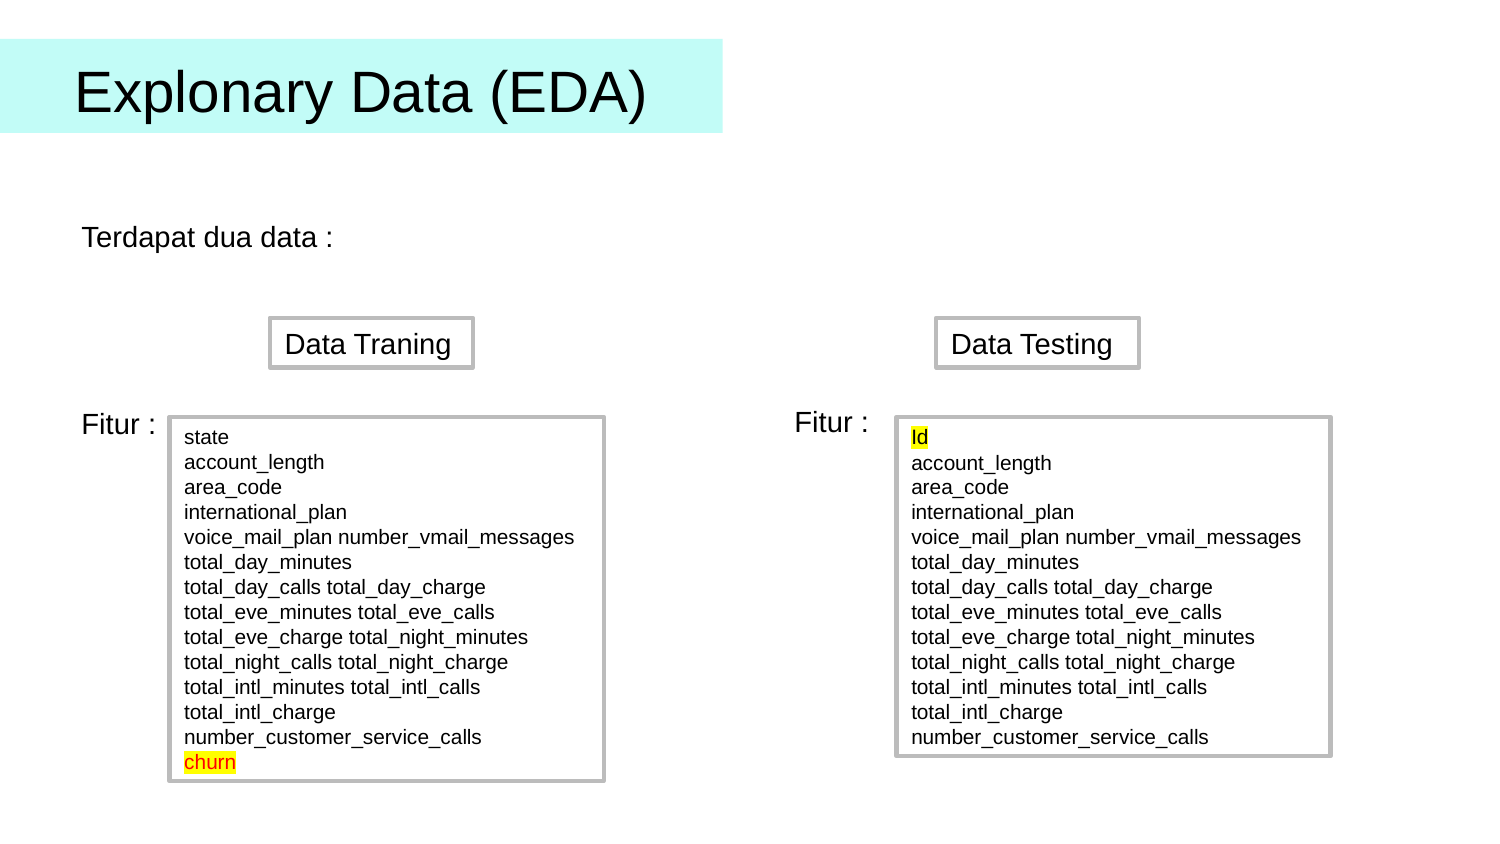

Explonary Data (EDA)
Terdapat dua data :
Data Traning
Data Testing
Fitur :
Fitur :
Id
account_length
area_code
international_plan
voice_mail_plan number_vmail_messages total_day_minutes
total_day_calls total_day_charge total_eve_minutes total_eve_calls total_eve_charge total_night_minutes total_night_calls total_night_charge total_intl_minutes total_intl_calls total_intl_charge number_customer_service_calls
state
account_length
area_code
international_plan
voice_mail_plan number_vmail_messages total_day_minutes
total_day_calls total_day_charge total_eve_minutes total_eve_calls total_eve_charge total_night_minutes total_night_calls total_night_charge total_intl_minutes total_intl_calls total_intl_charge number_customer_service_calls
churn